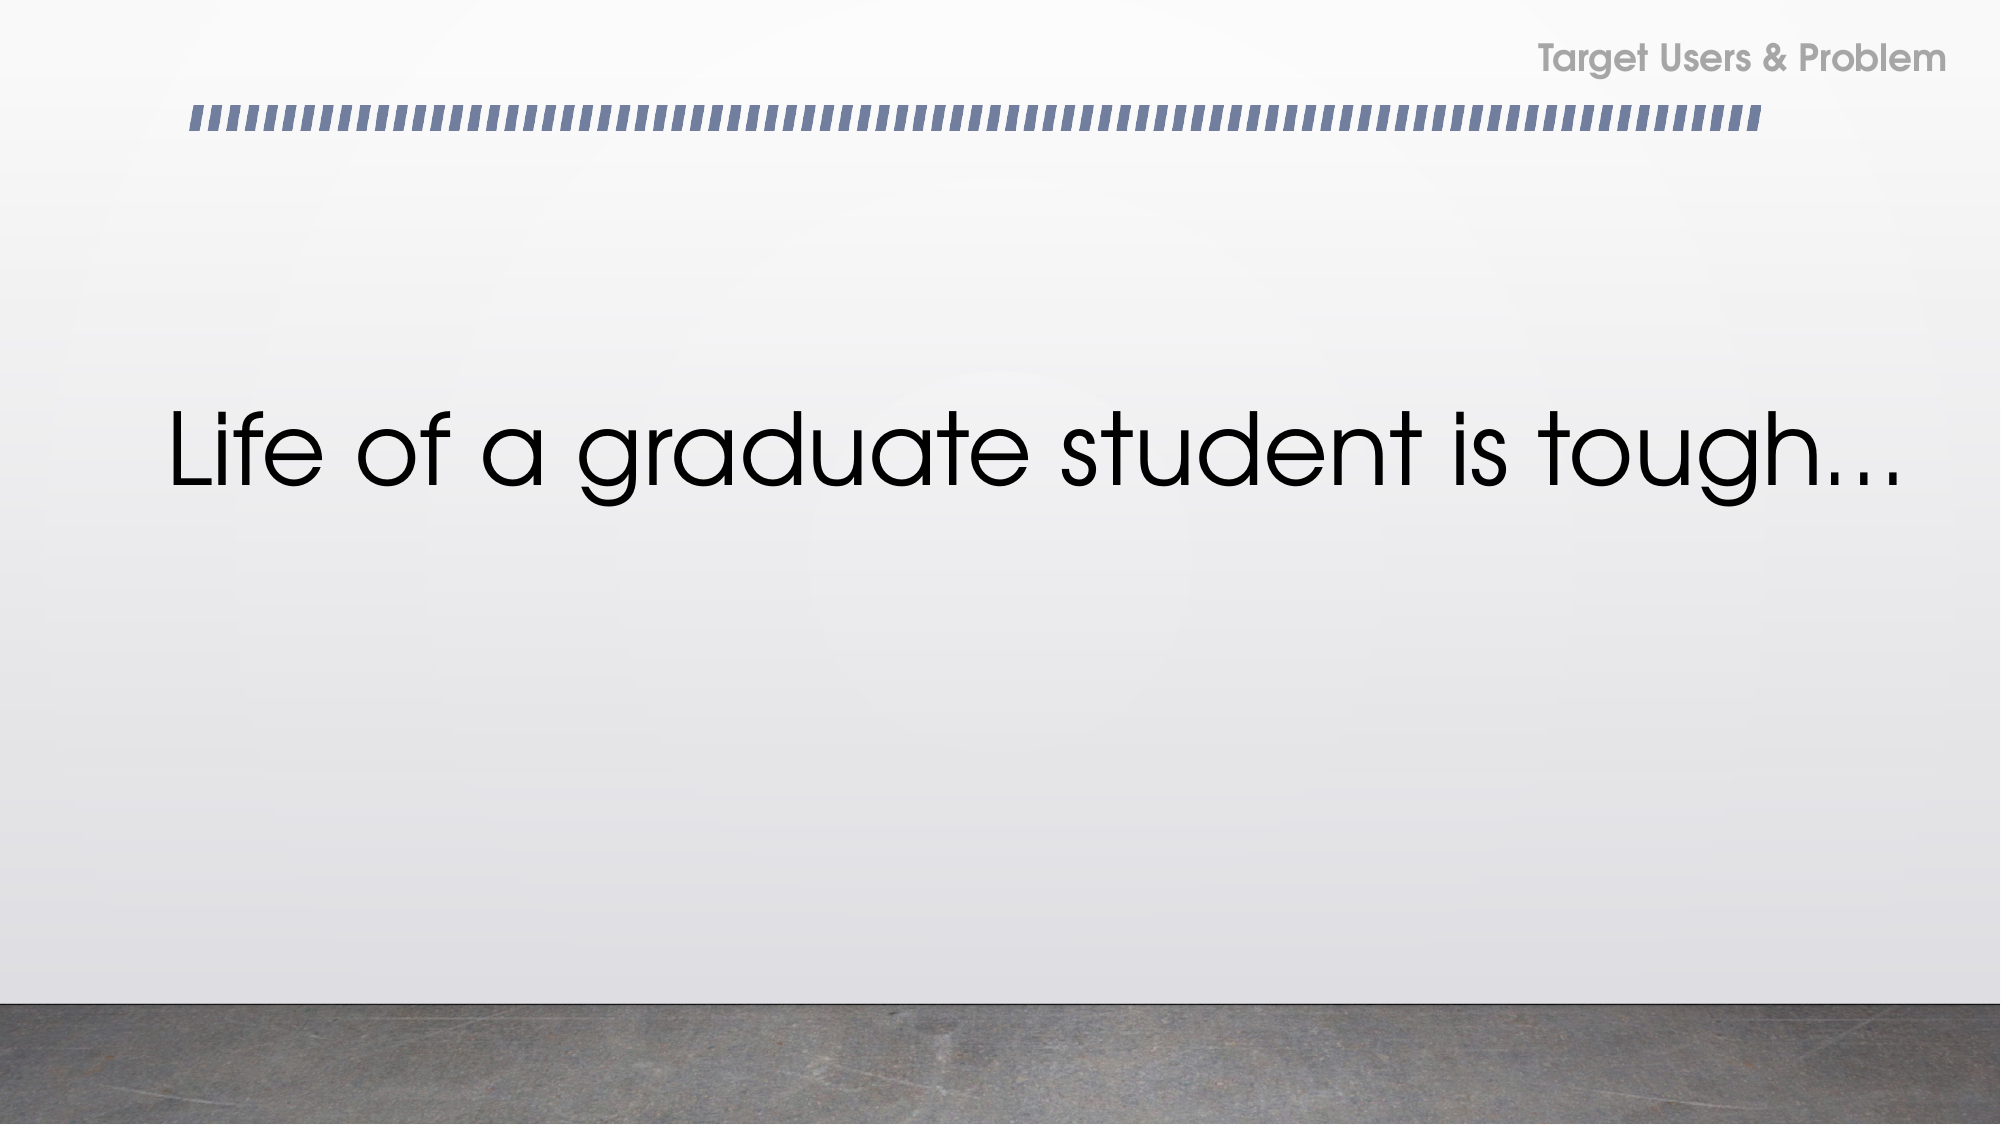

Target Users & Problem
Life of a graduate student is tough…